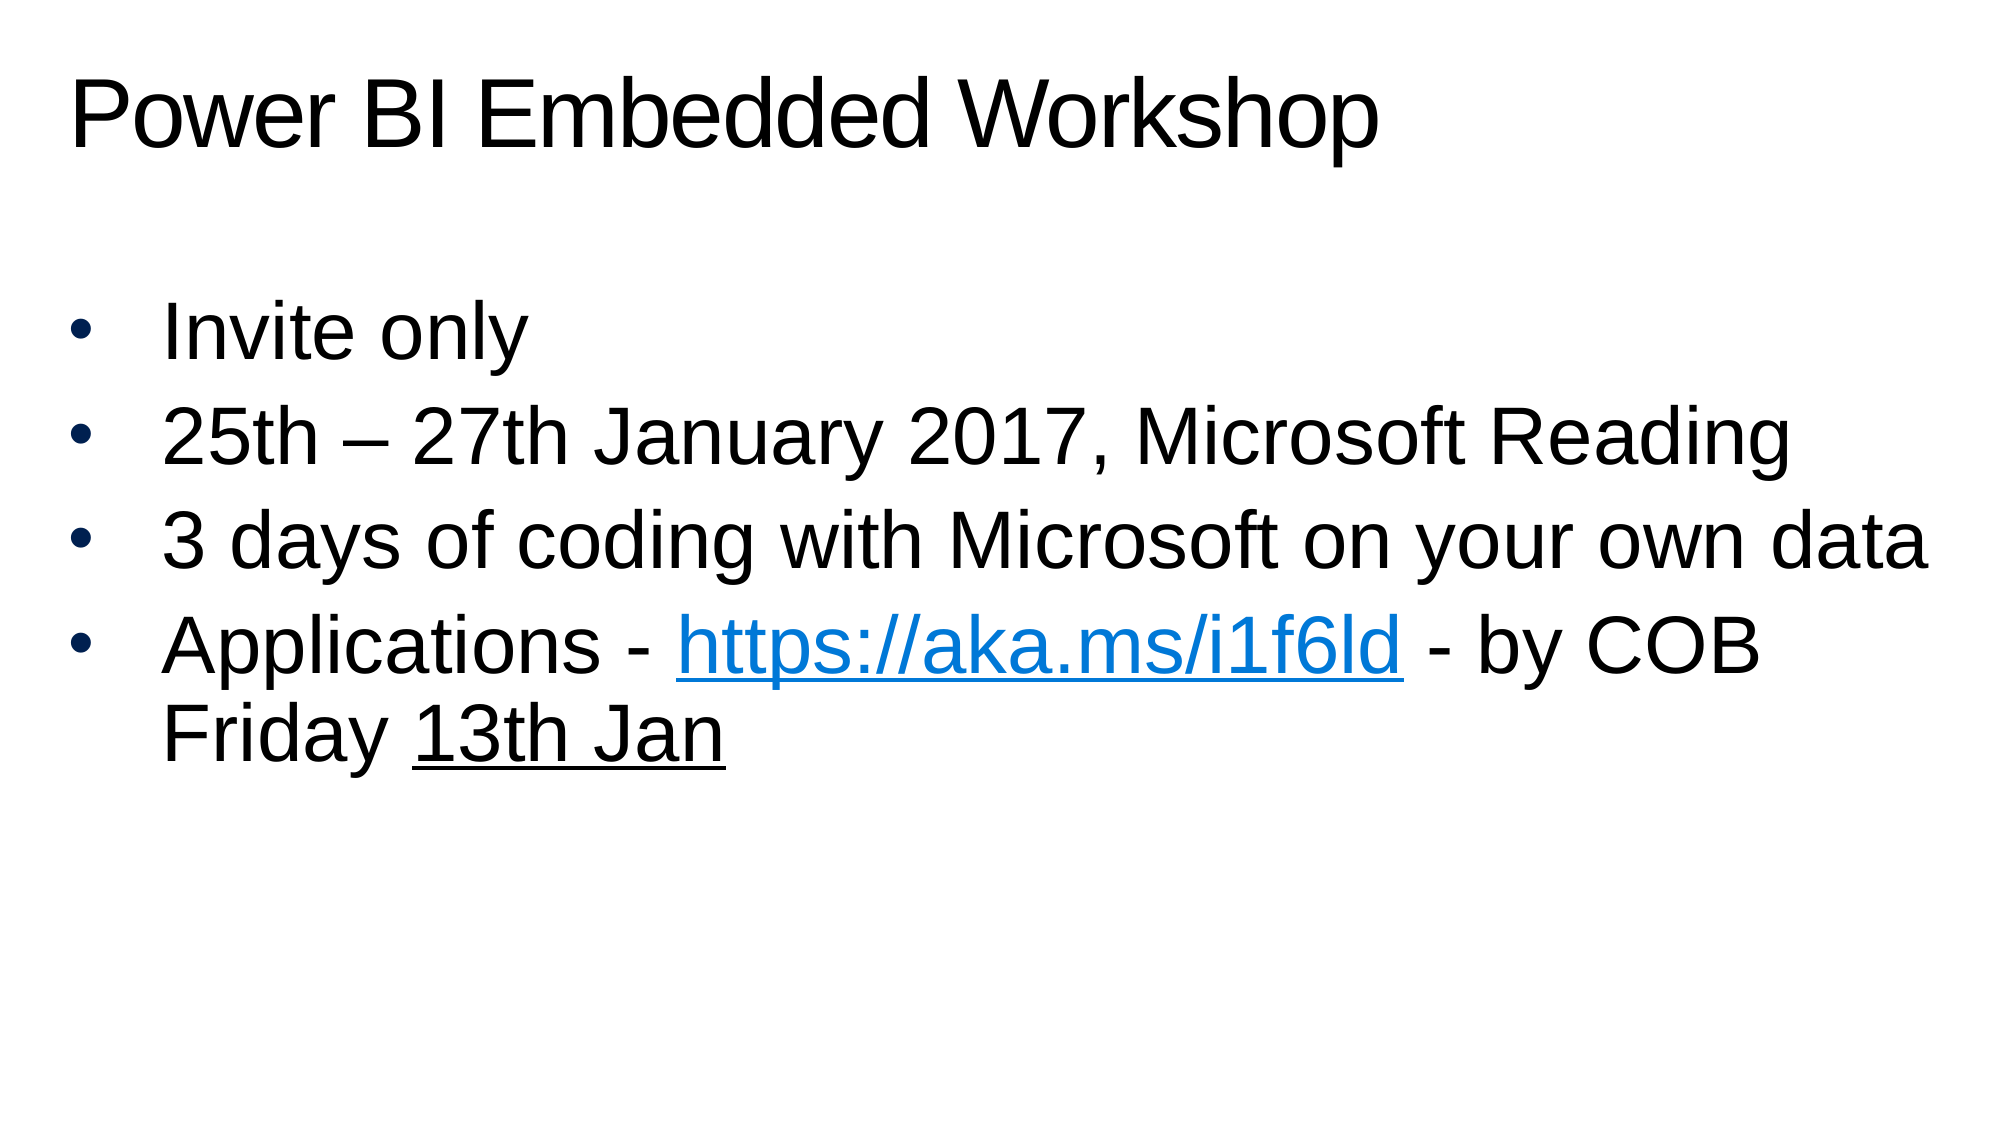

# Power BI Embedded Workshop
Invite only
25th – 27th January 2017, Microsoft Reading
3 days of coding with Microsoft on your own data
Applications - https://aka.ms/i1f6ld - by COB Friday 13th Jan